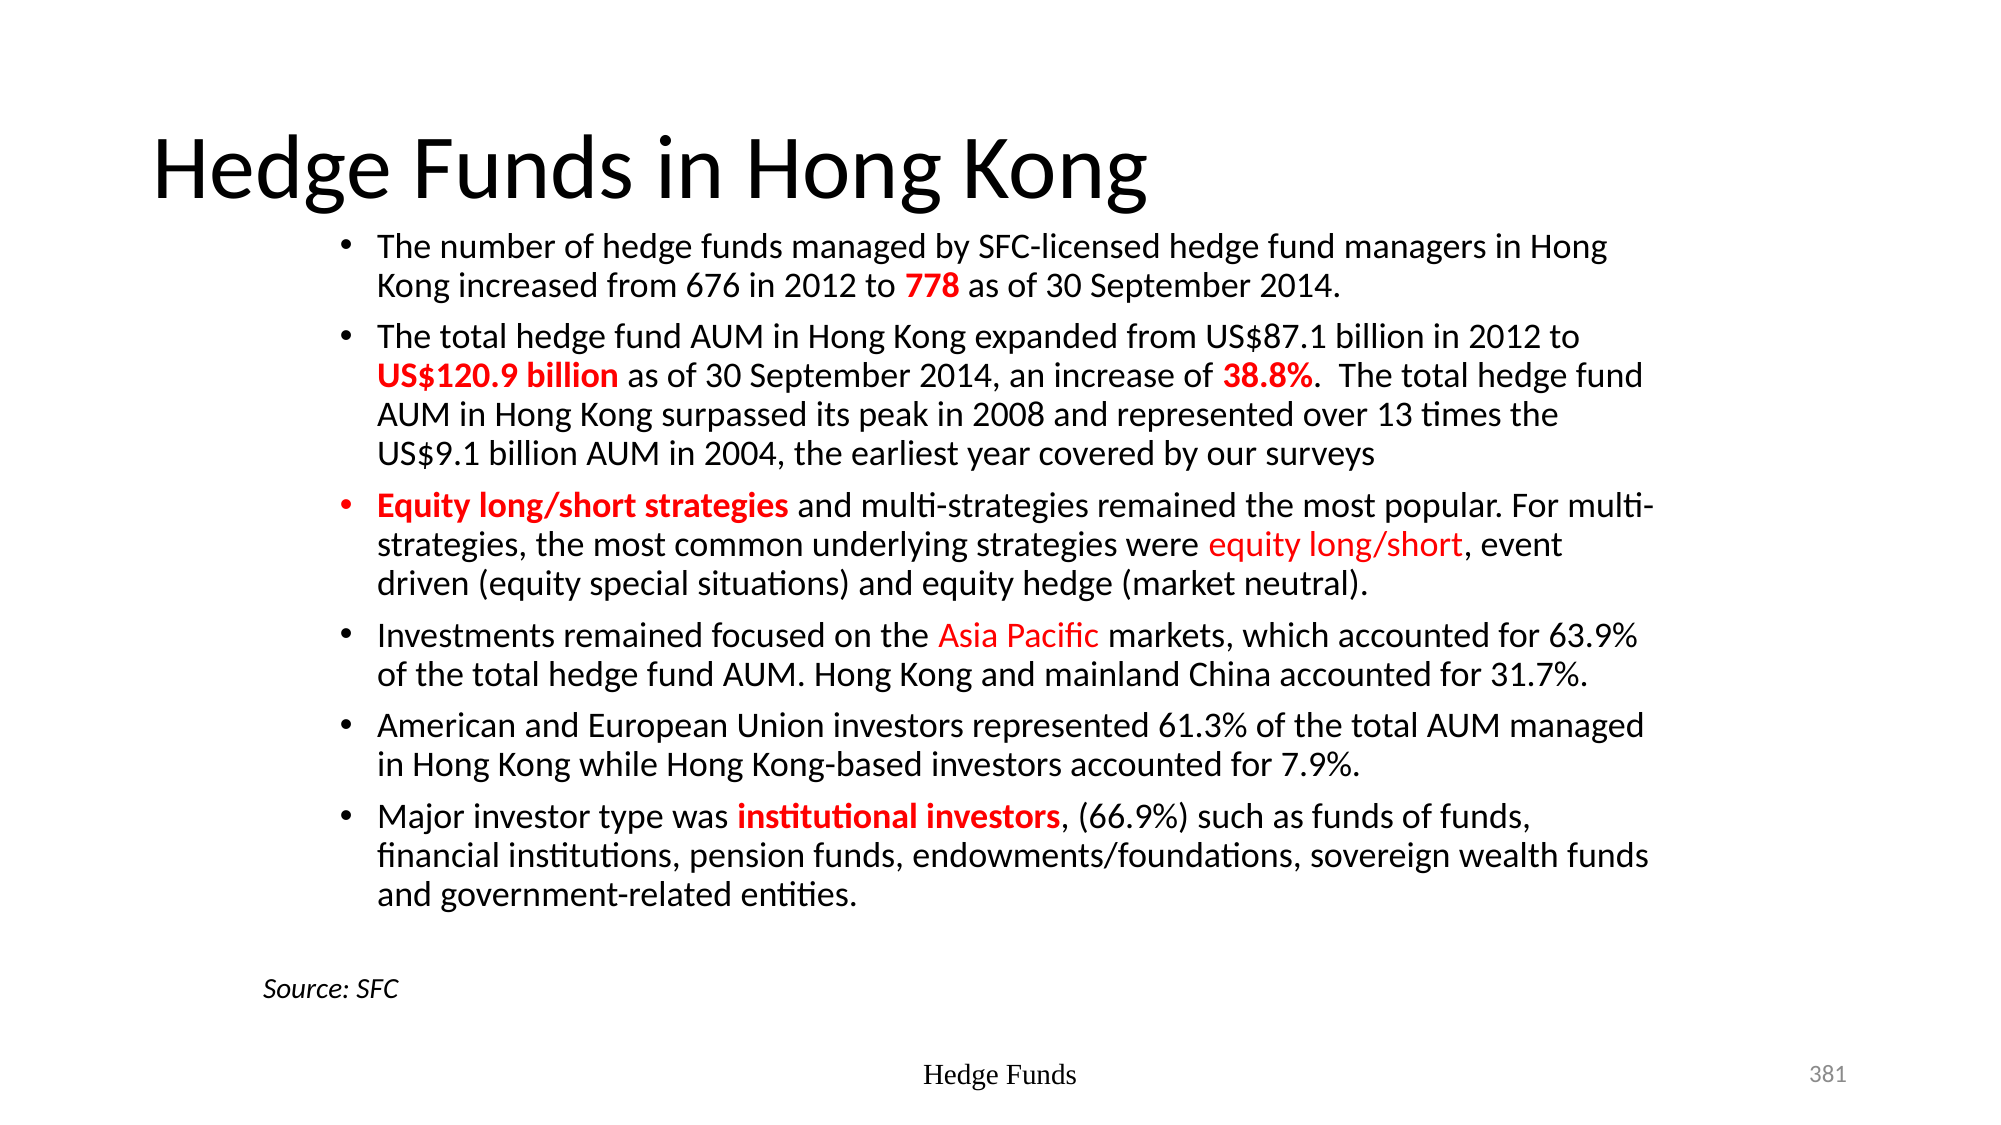

# Hedge Funds in Hong Kong
The number of hedge funds managed by SFC-licensed hedge fund managers in Hong Kong increased from 676 in 2012 to 778 as of 30 September 2014.
The total hedge fund AUM in Hong Kong expanded from US$87.1 billion in 2012 to US$120.9 billion as of 30 September 2014, an increase of 38.8%.  The total hedge fund AUM in Hong Kong surpassed its peak in 2008 and represented over 13 times the US$9.1 billion AUM in 2004, the earliest year covered by our surveys
Equity long/short strategies and multi-strategies remained the most popular. For multi-strategies, the most common underlying strategies were equity long/short, event driven (equity special situations) and equity hedge (market neutral).
Investments remained focused on the Asia Pacific markets, which accounted for 63.9% of the total hedge fund AUM. Hong Kong and mainland China accounted for 31.7%.
American and European Union investors represented 61.3% of the total AUM managed in Hong Kong while Hong Kong-based investors accounted for 7.9%.
Major investor type was institutional investors, (66.9%) such as funds of funds, financial institutions, pension funds, endowments/foundations, sovereign wealth funds and government-related entities.
Source: SFC
381
Hedge Funds